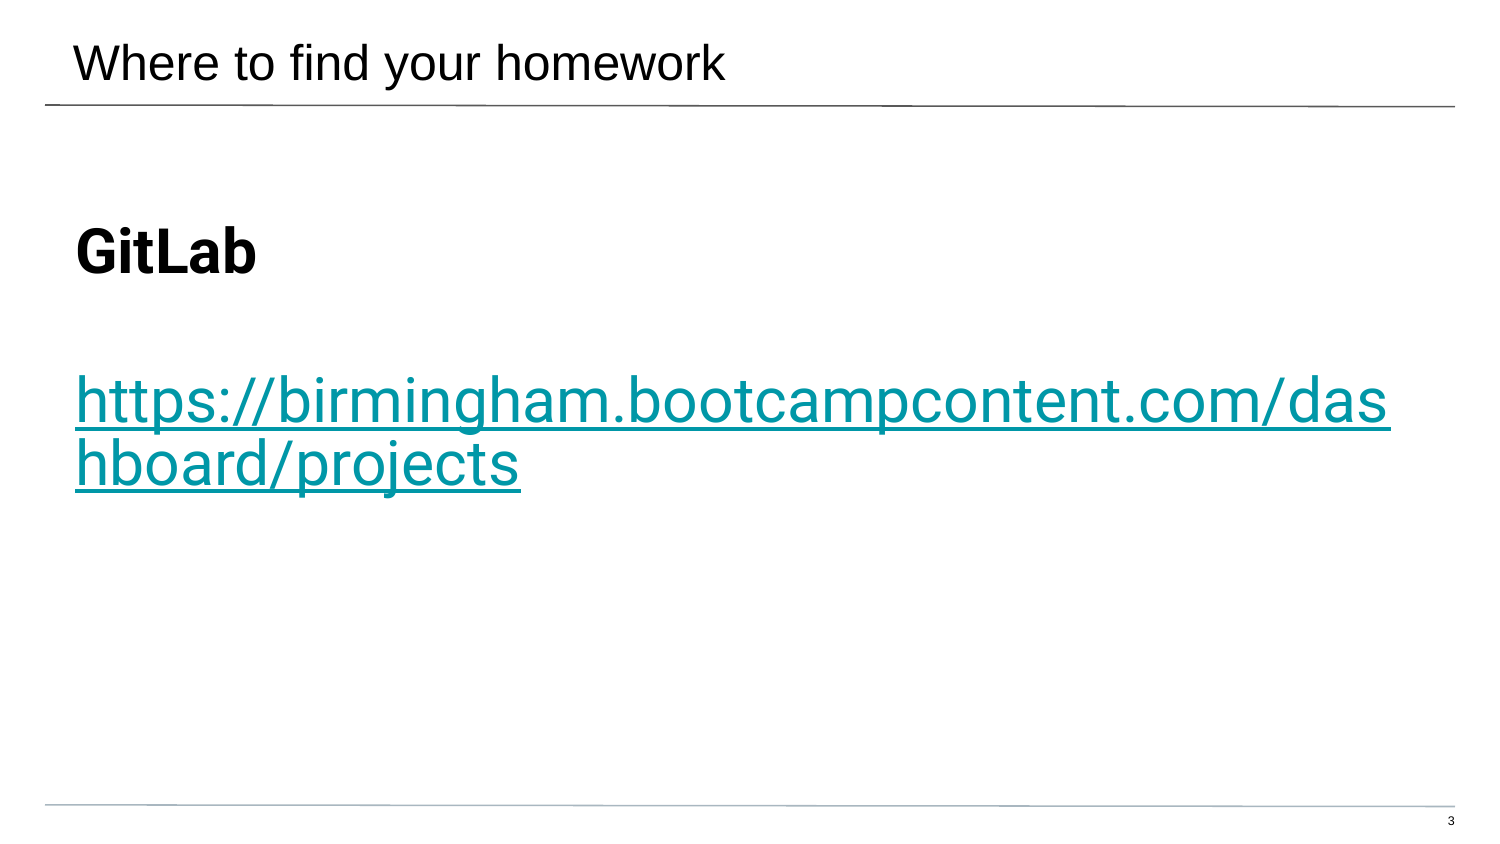

# Where to find your homework
GitLab

https://birmingham.bootcampcontent.com/dashboard/projects